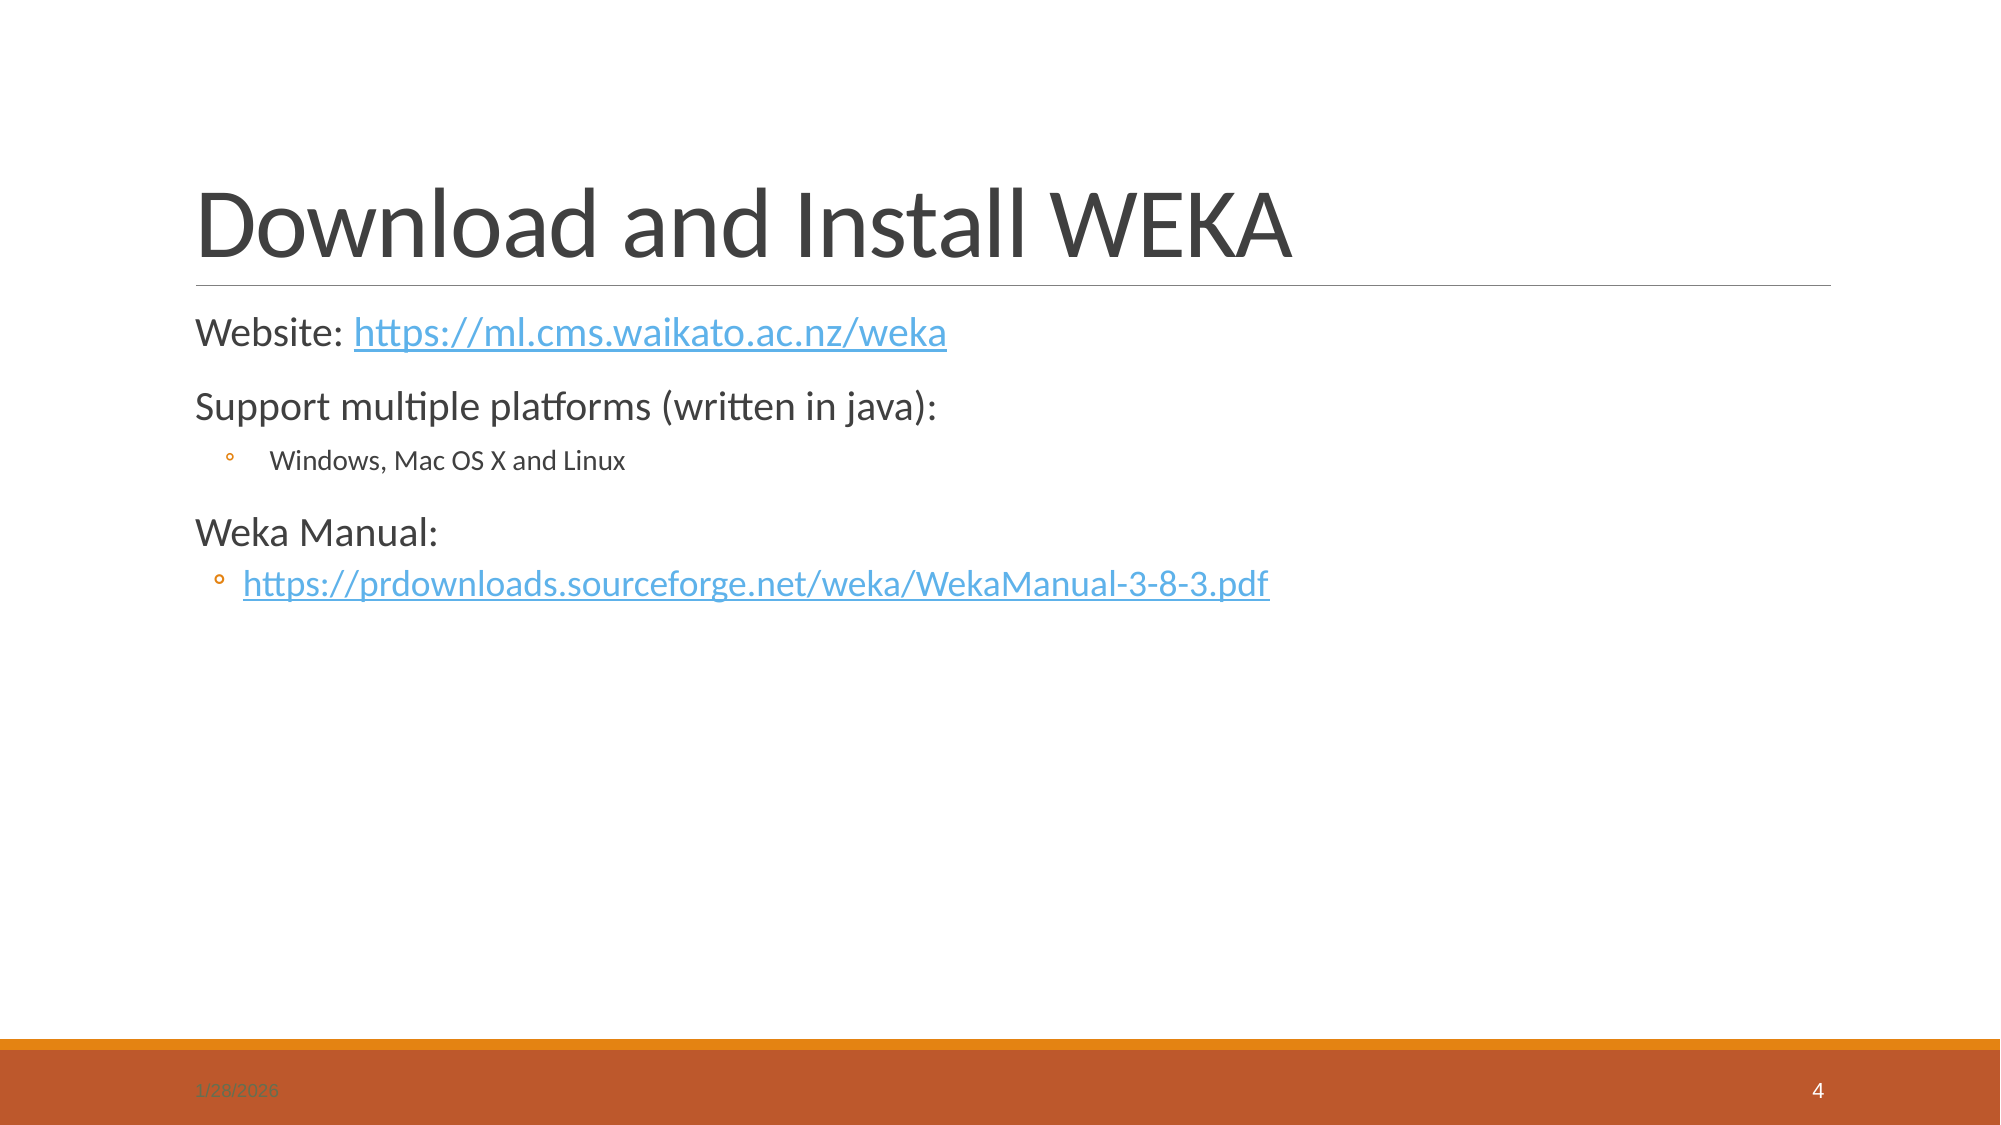

# Download and Install WEKA
Website: https://ml.cms.waikato.ac.nz/weka
Support multiple platforms (written in java):
Windows, Mac OS X and Linux
Weka Manual:
https://prdownloads.sourceforge.net/weka/WekaManual-3-8-3.pdf

1/28/2026
4